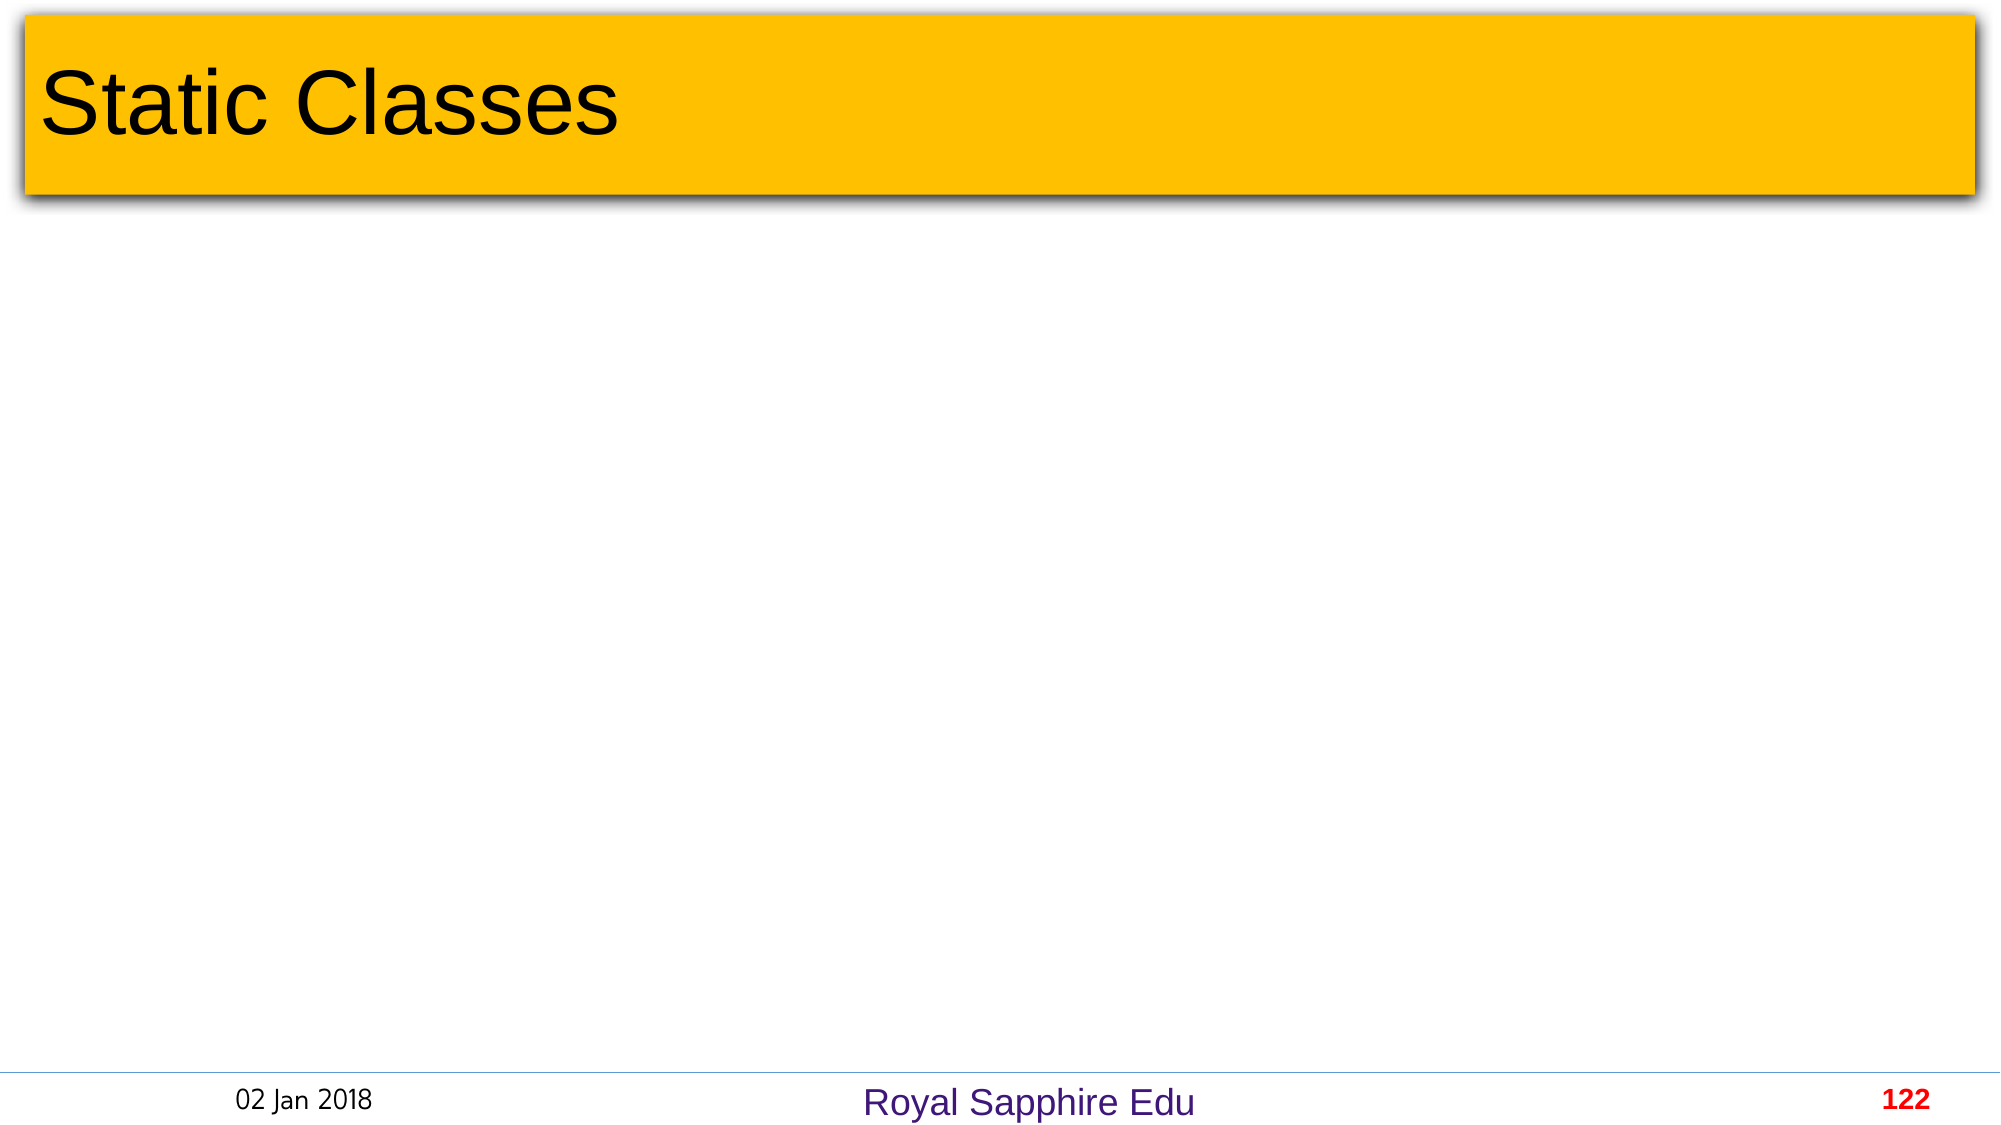

# Static Classes

02 Jan 2018
122